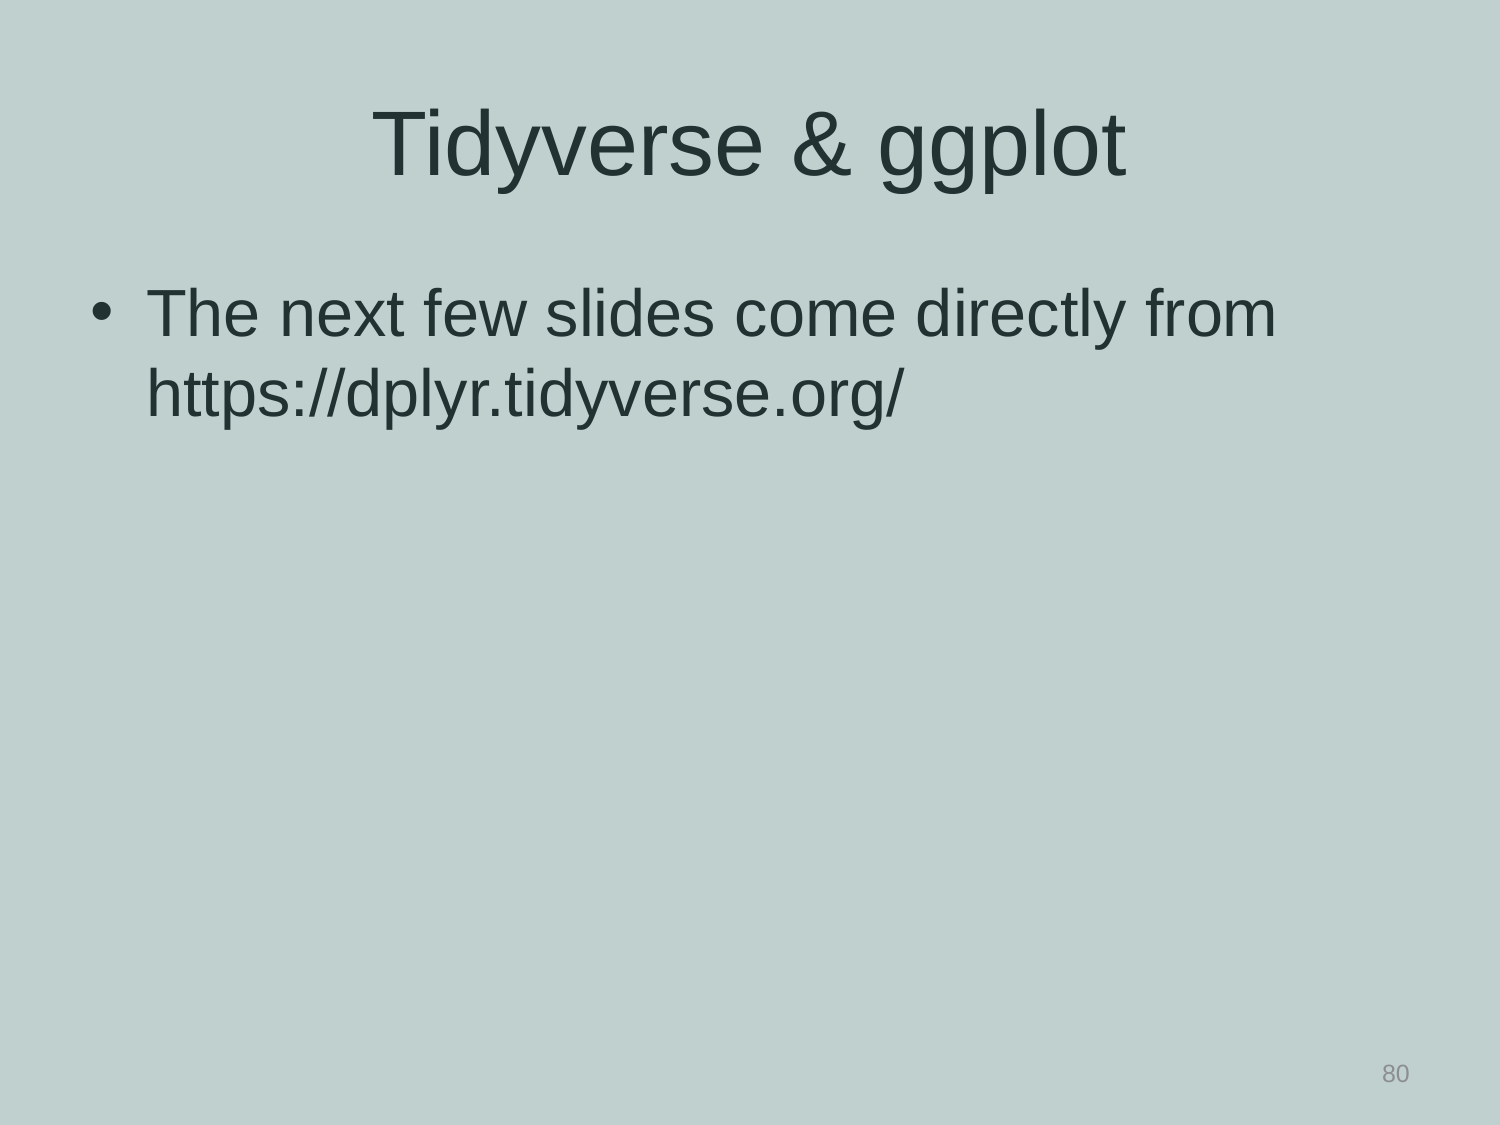

# Tidyverse & ggplot
The next few slides come directly from https://dplyr.tidyverse.org/
80